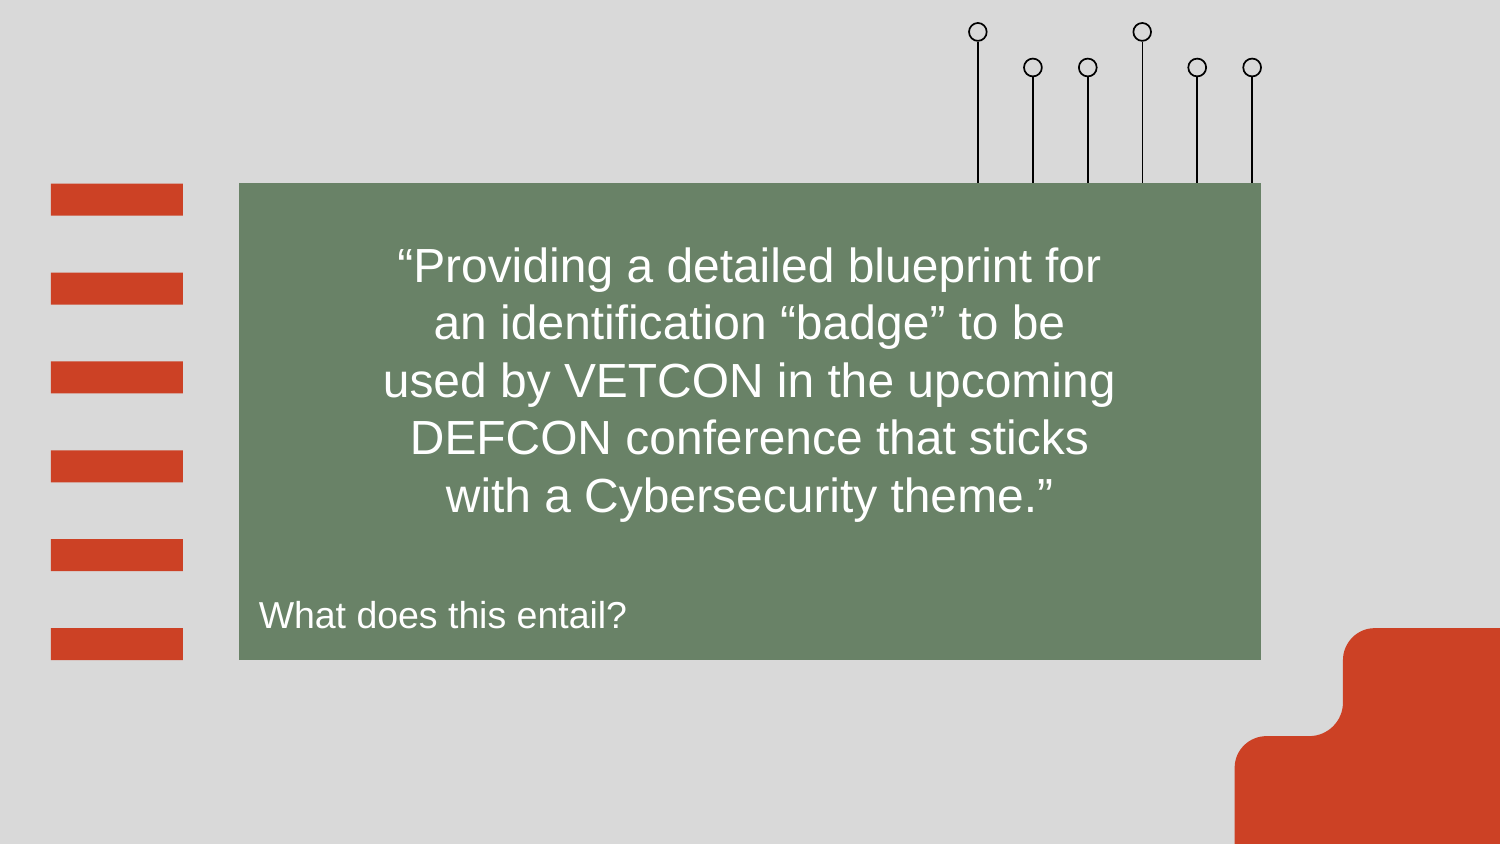

“Providing a detailed blueprint for an identification “badge” to be used by VETCON in the upcoming DEFCON conference that sticks with a Cybersecurity theme.”

# What does this entail?